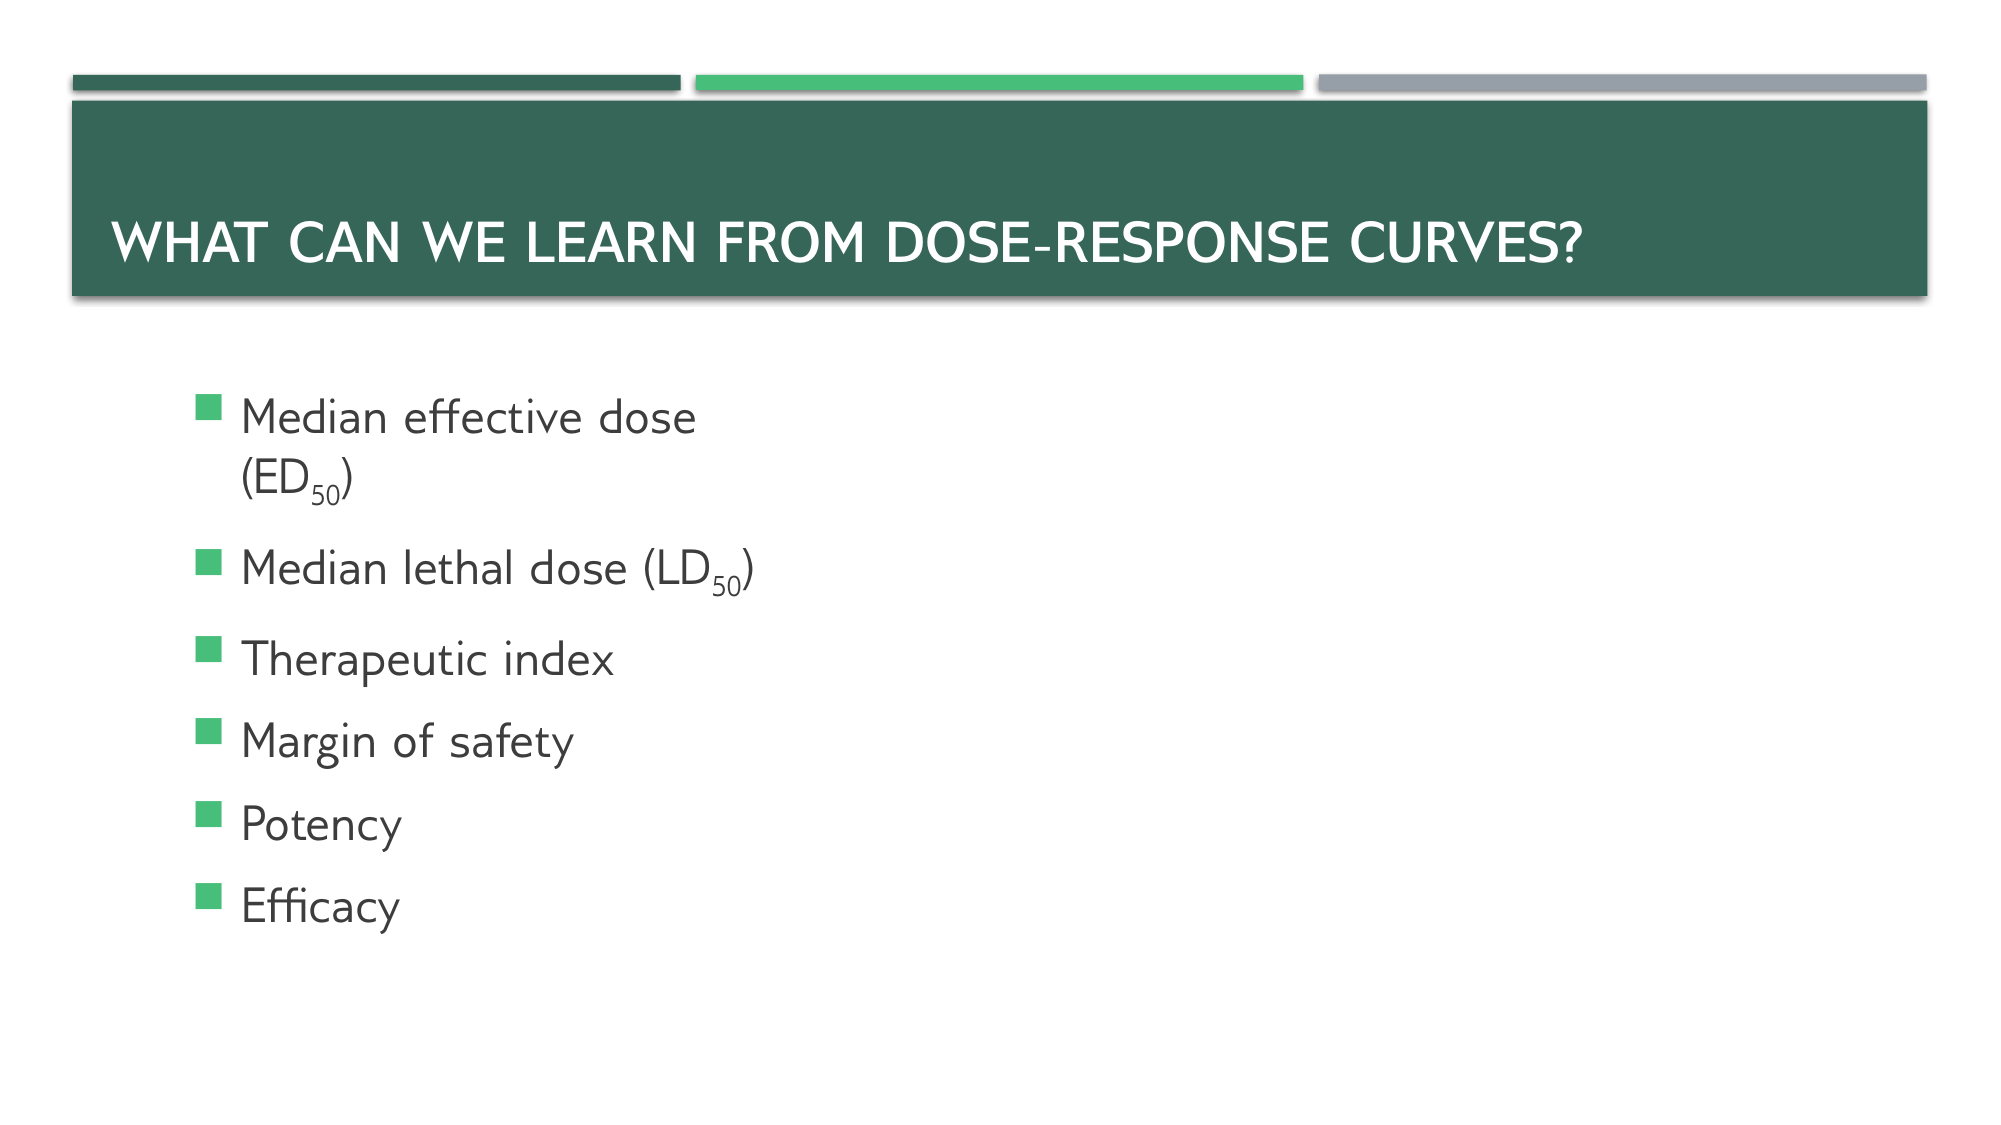

# What can we learn from dose-response curves?
Median effective dose (ED50)
Median lethal dose (LD50)
Therapeutic index
Margin of safety
Potency
Efficacy